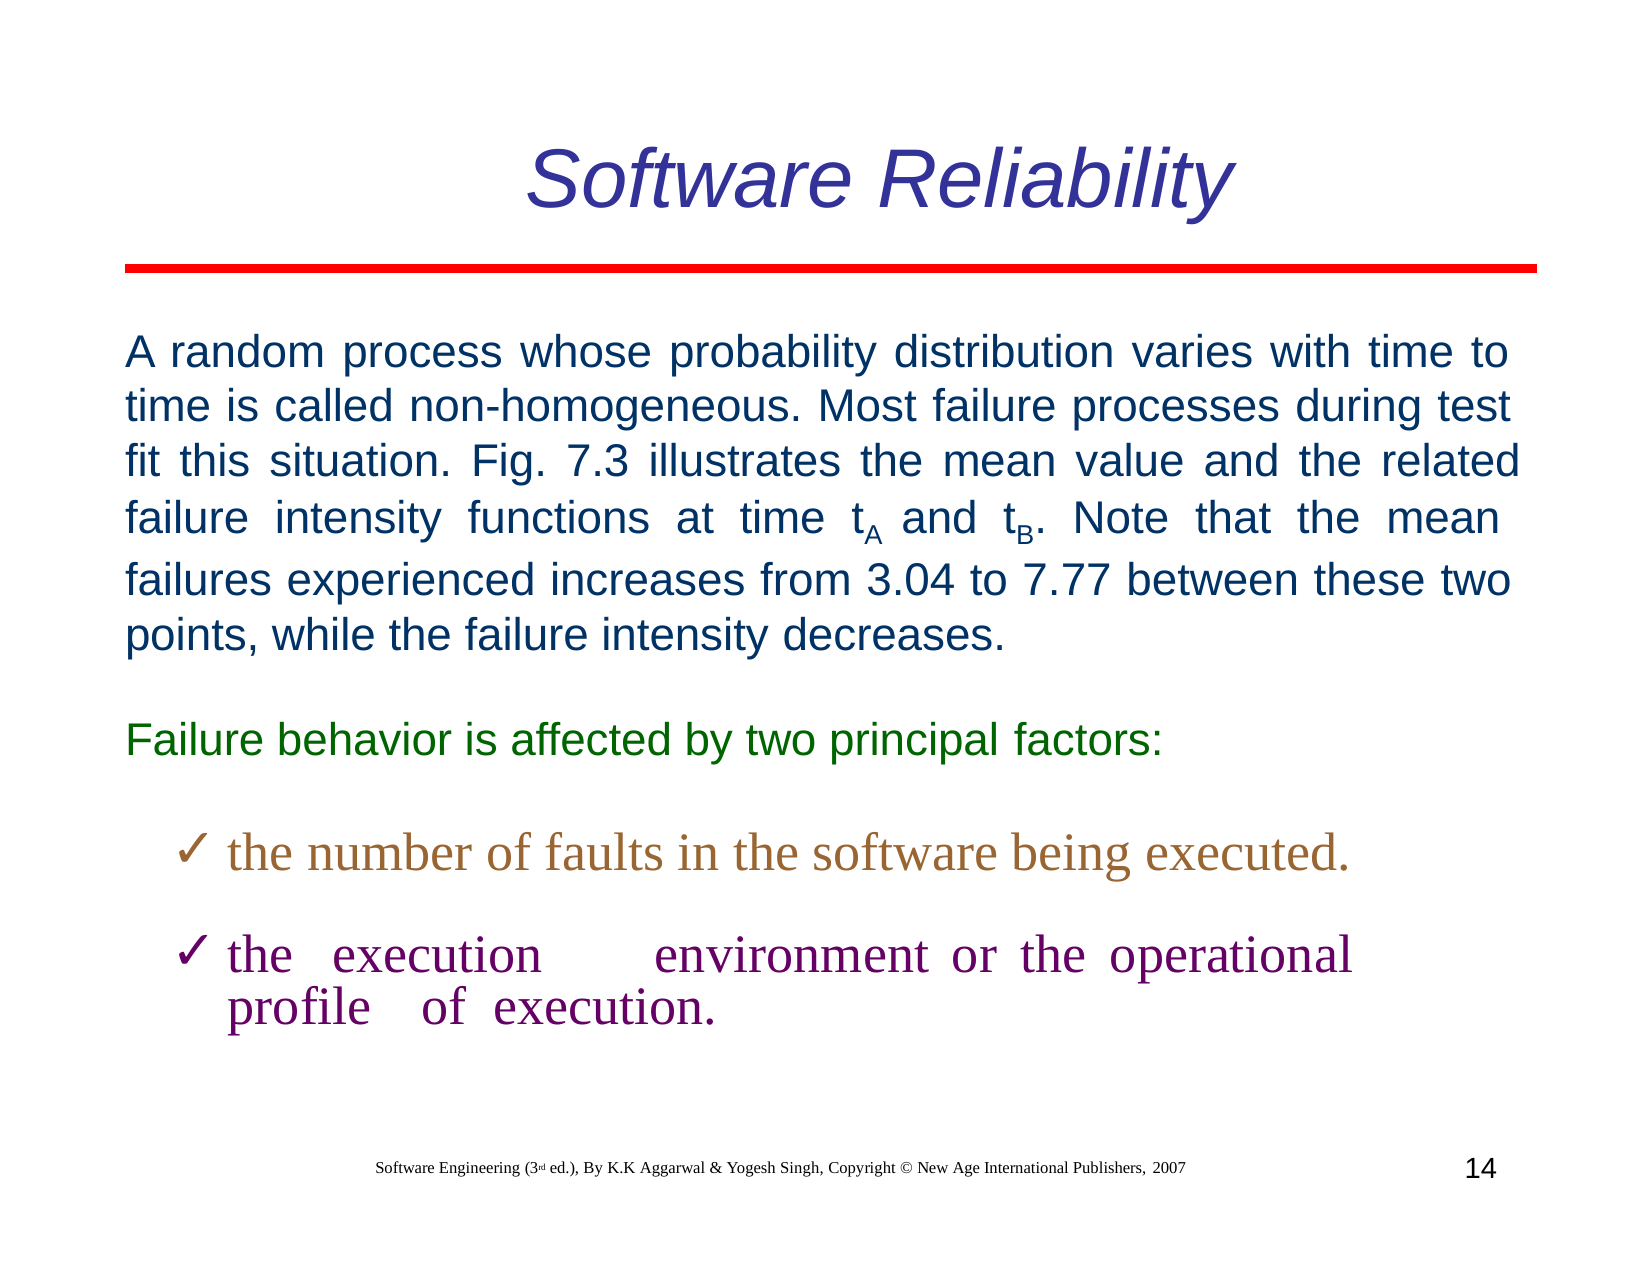

# Software Reliability

A random process whose probability distribution varies with time to  time is called non-homogeneous. Most failure processes during test  fit this situation. Fig. 7.3 illustrates the mean value and the related
failure intensity functions at time tA and tB. Note that the mean  failures experienced increases from 3.04 to 7.77 between these two  points, while the failure intensity decreases.

Failure behavior is affected by two principal factors:

the number of faults in the software being executed.
the	execution	environment	or	the	operational	profile	of  execution.
14
Software Engineering (3rd  ed.), By K.K Aggarwal & Yogesh Singh, Copyright © New Age International Publishers, 2007